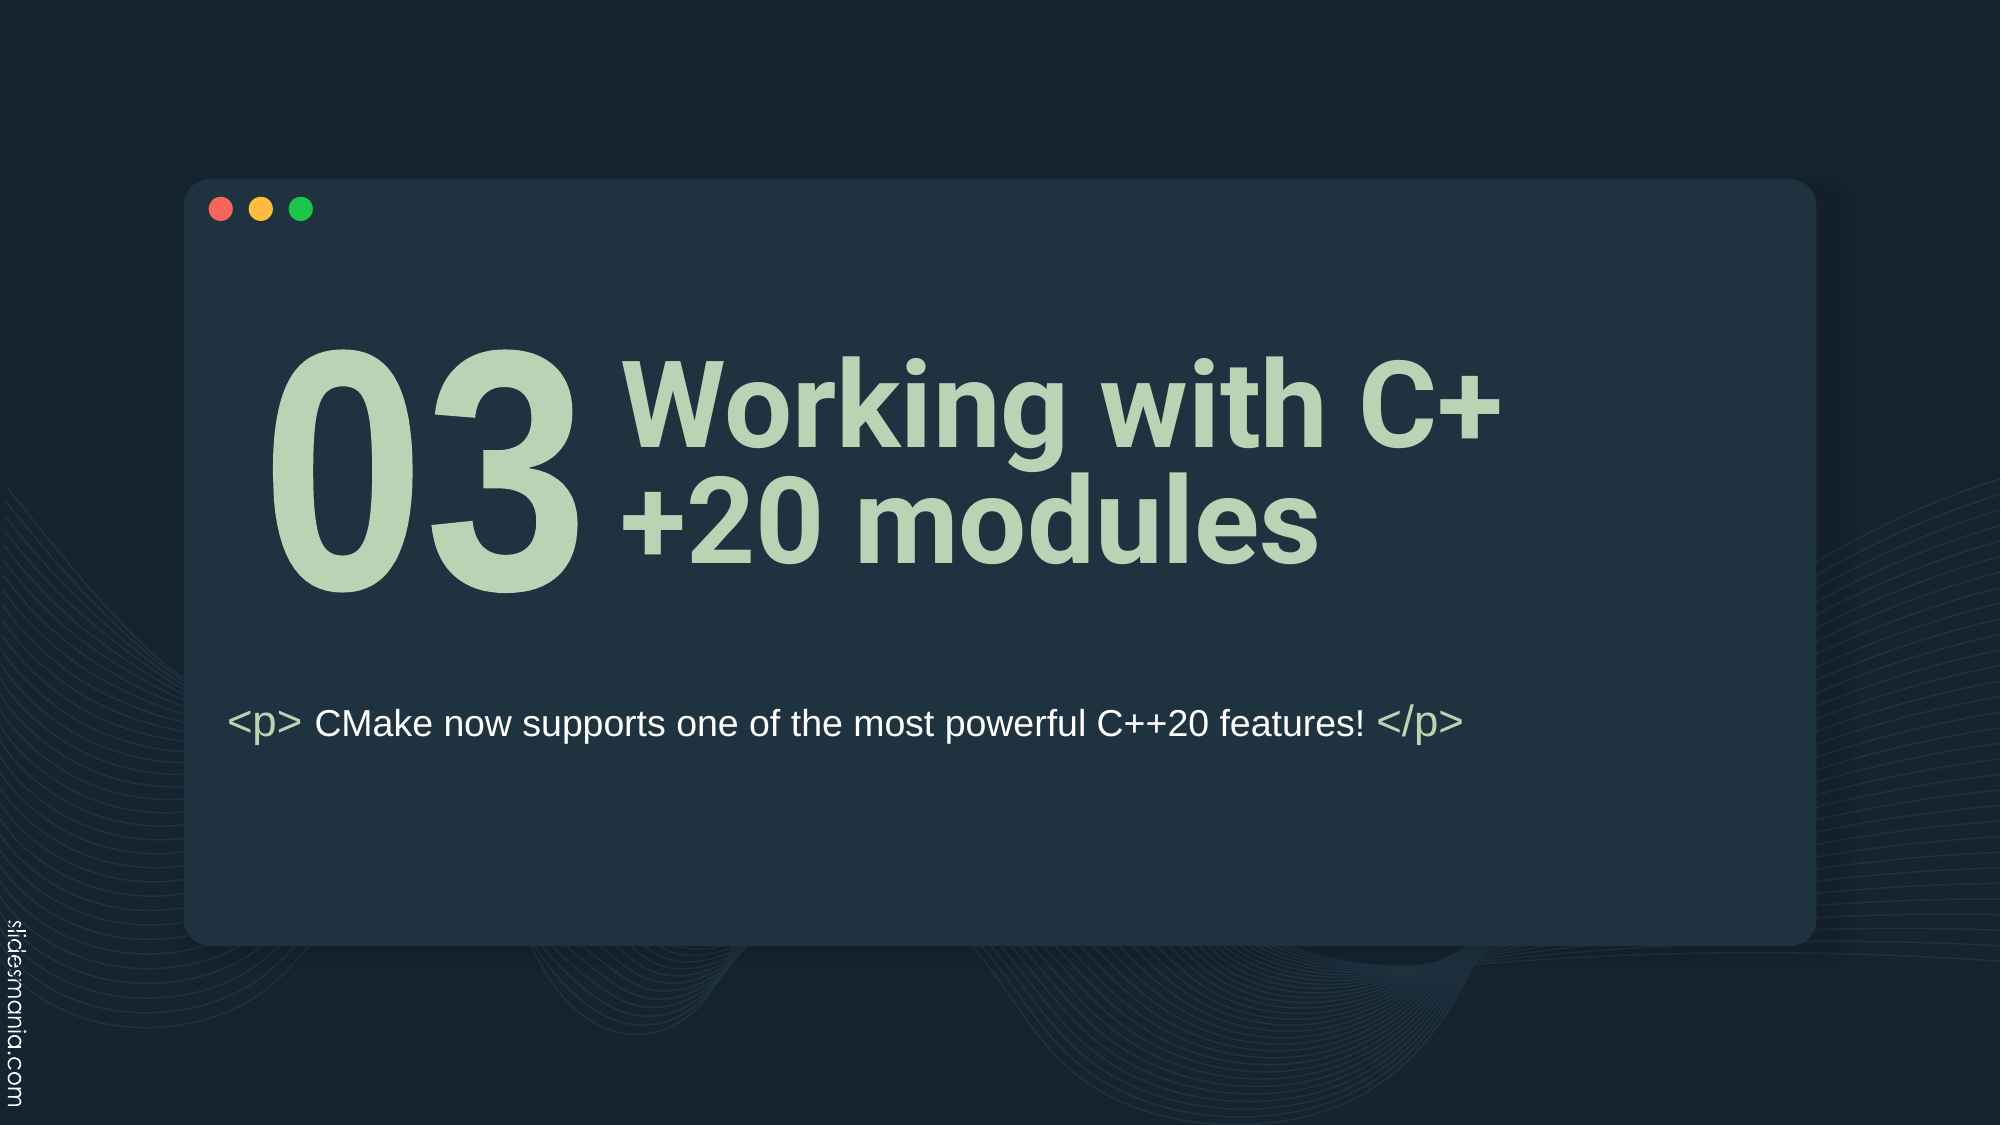

# Working with C++20 modules
03
<p> CMake now supports one of the most powerful C++20 features! </p>